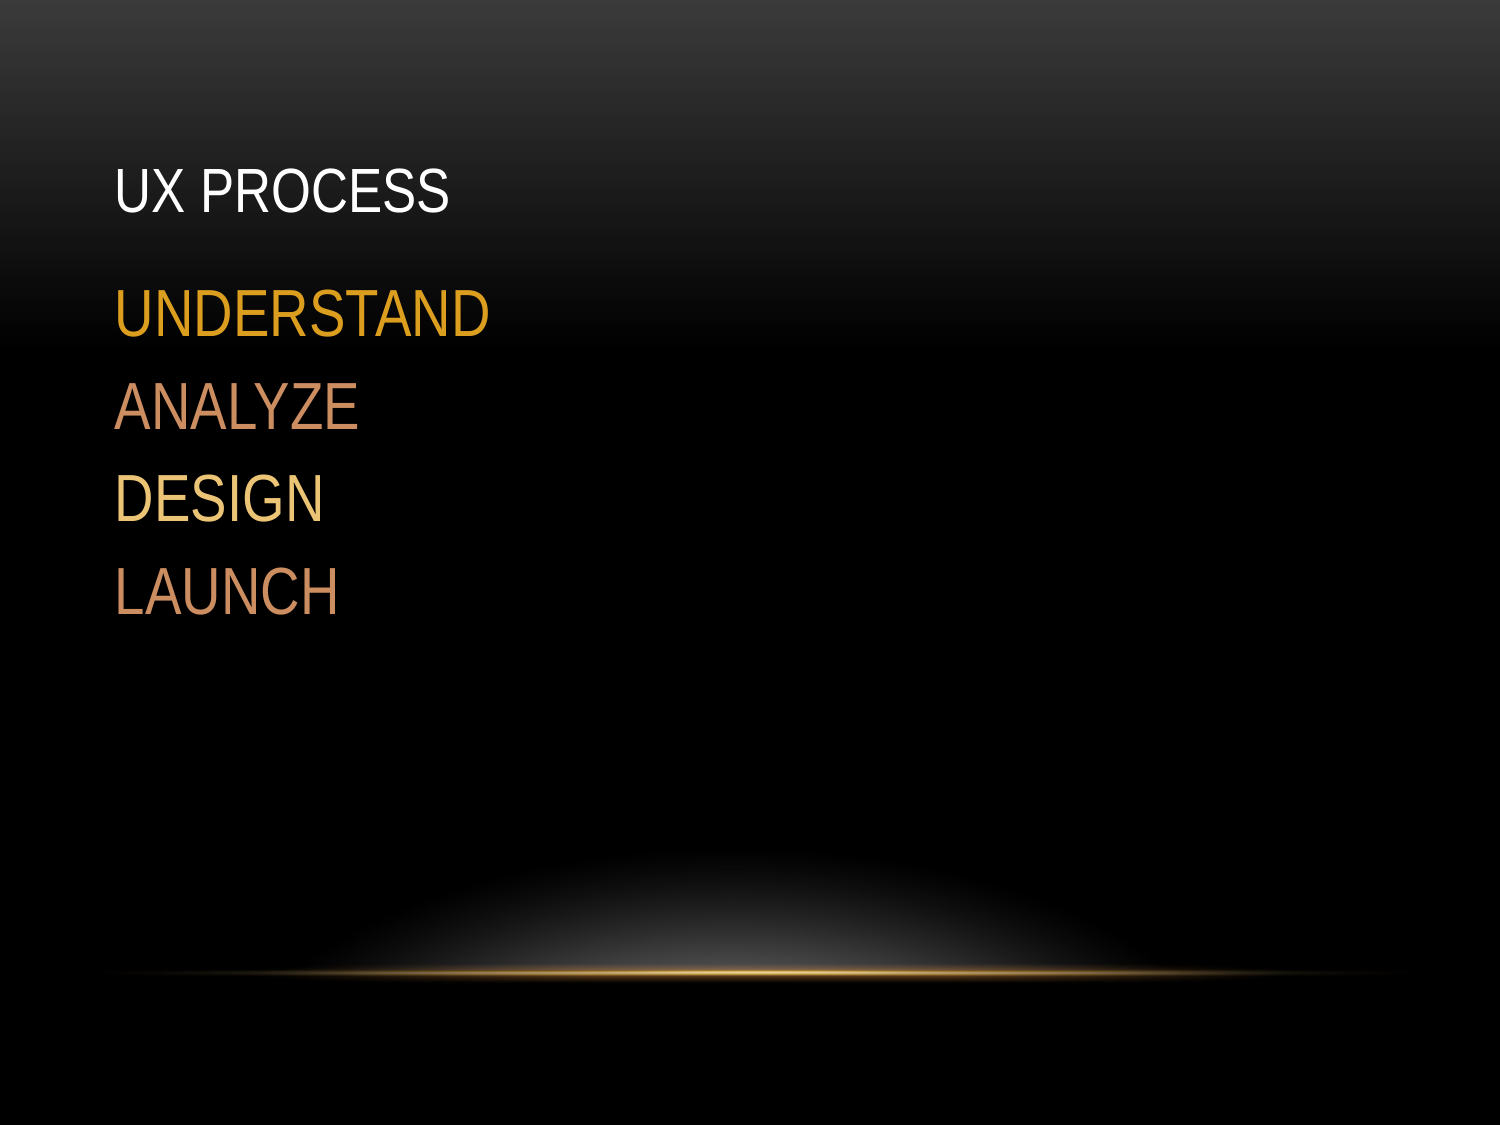

# UX PROCESS
UNDERSTAND
ANALYZE
DESIGN
LAUNCH